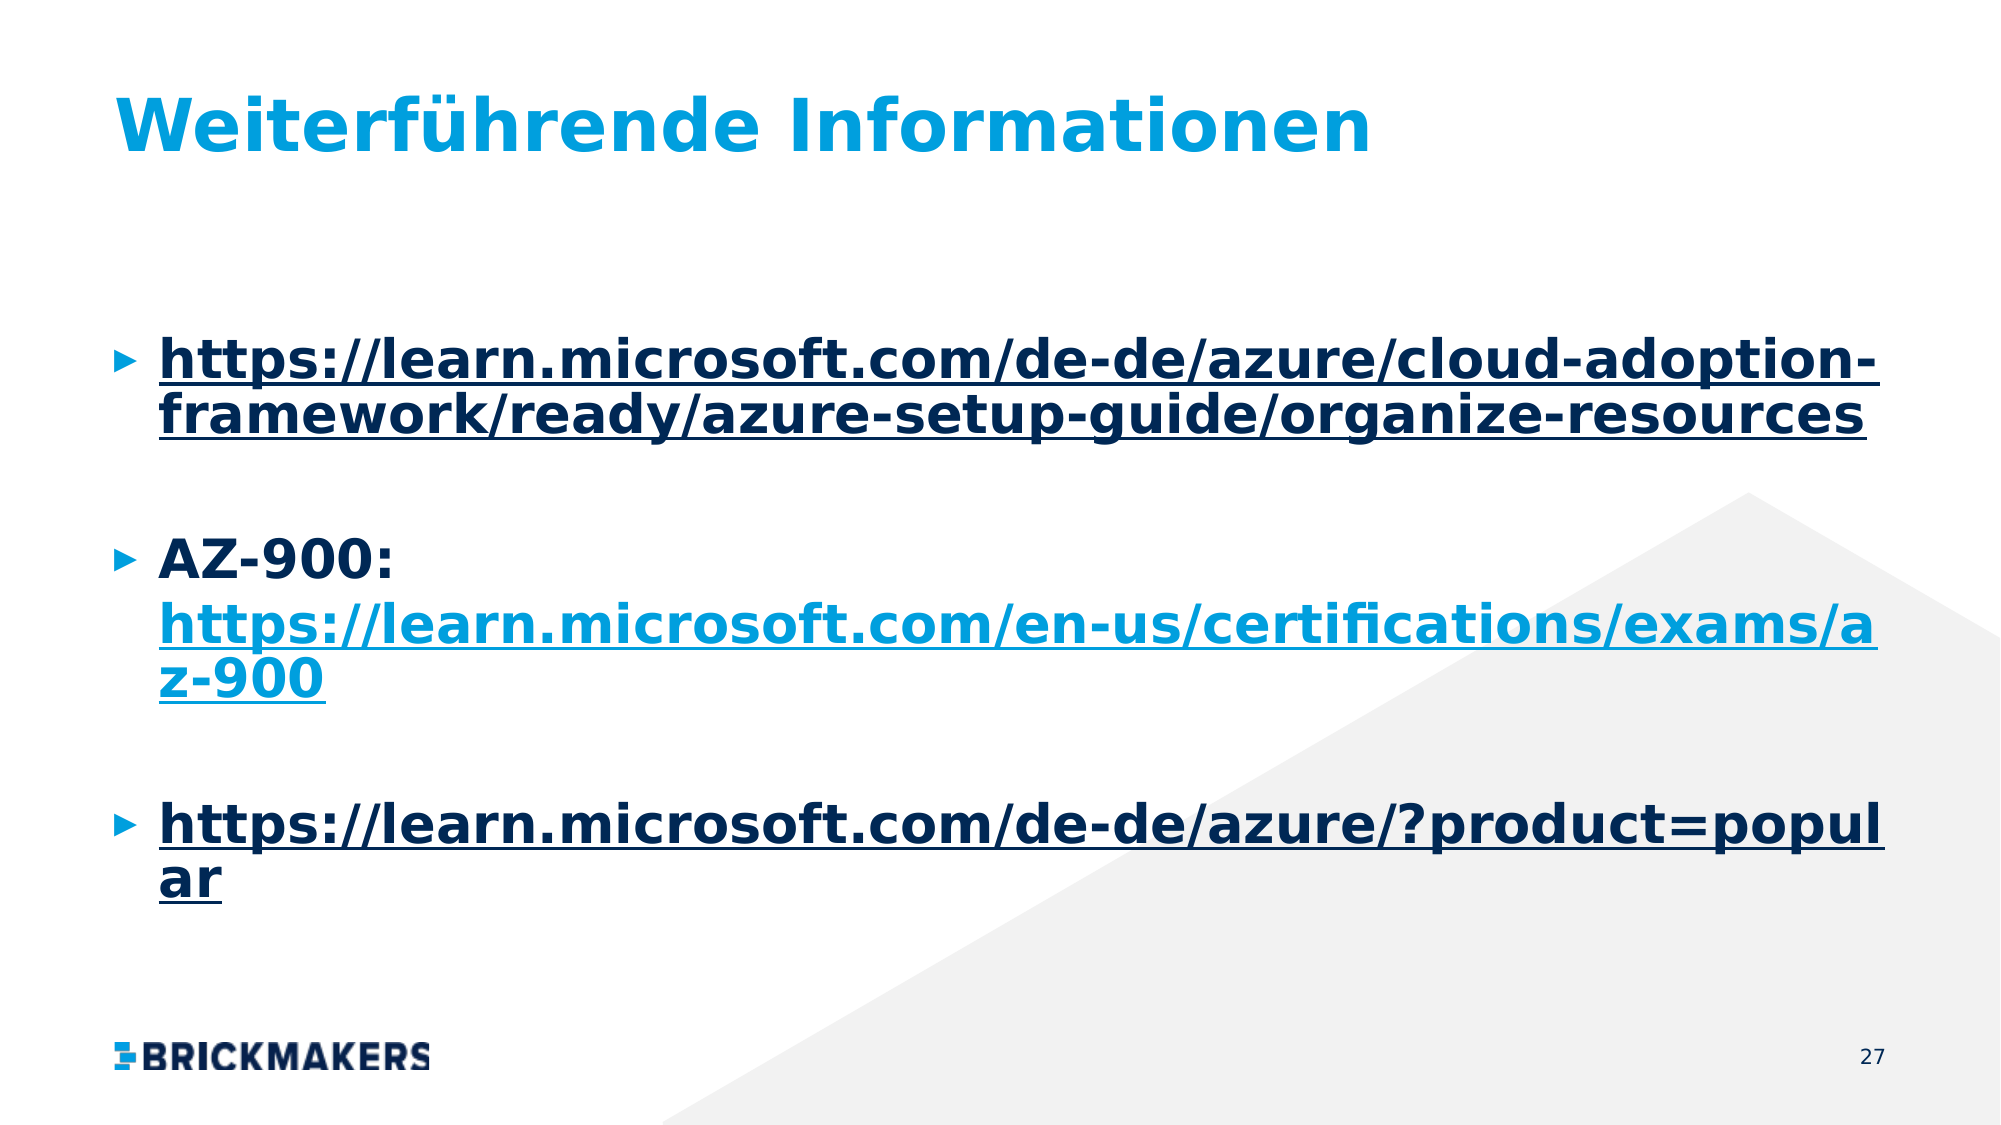

# Weiterführende Informationen
https://learn.microsoft.com/de-de/azure/cloud-adoption-framework/ready/azure-setup-guide/organize-resources
AZ-900: https://learn.microsoft.com/en-us/certifications/exams/az-900
https://learn.microsoft.com/de-de/azure/?product=popular
27